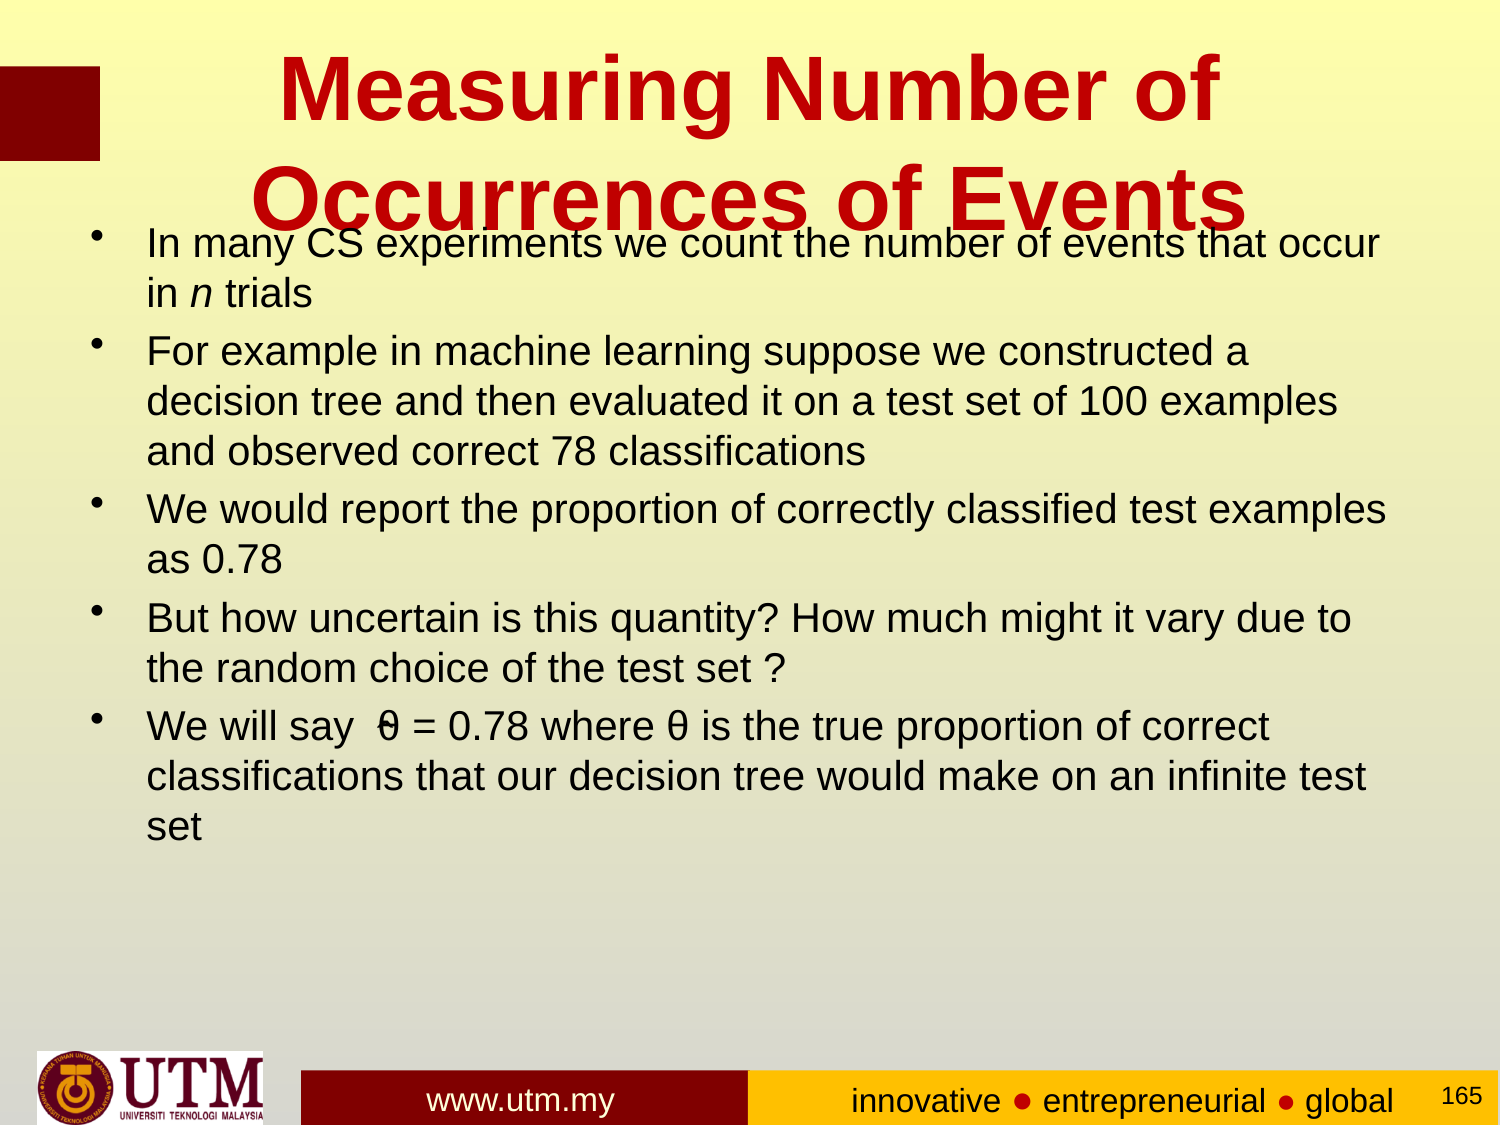

# Measuring Number of Occurrences of Events
In many CS experiments we count the number of events that occur in n trials
For example in machine learning suppose we constructed a decision tree and then evaluated it on a test set of 100 examples and observed correct 78 classifications
We would report the proportion of correctly classified test examples as 0.78
But how uncertain is this quantity? How much might it vary due to the random choice of the test set ?
We will say  θ = 0.78 where θ is the true proportion of correct classifications that our decision tree would make on an infinite test set
ˆ